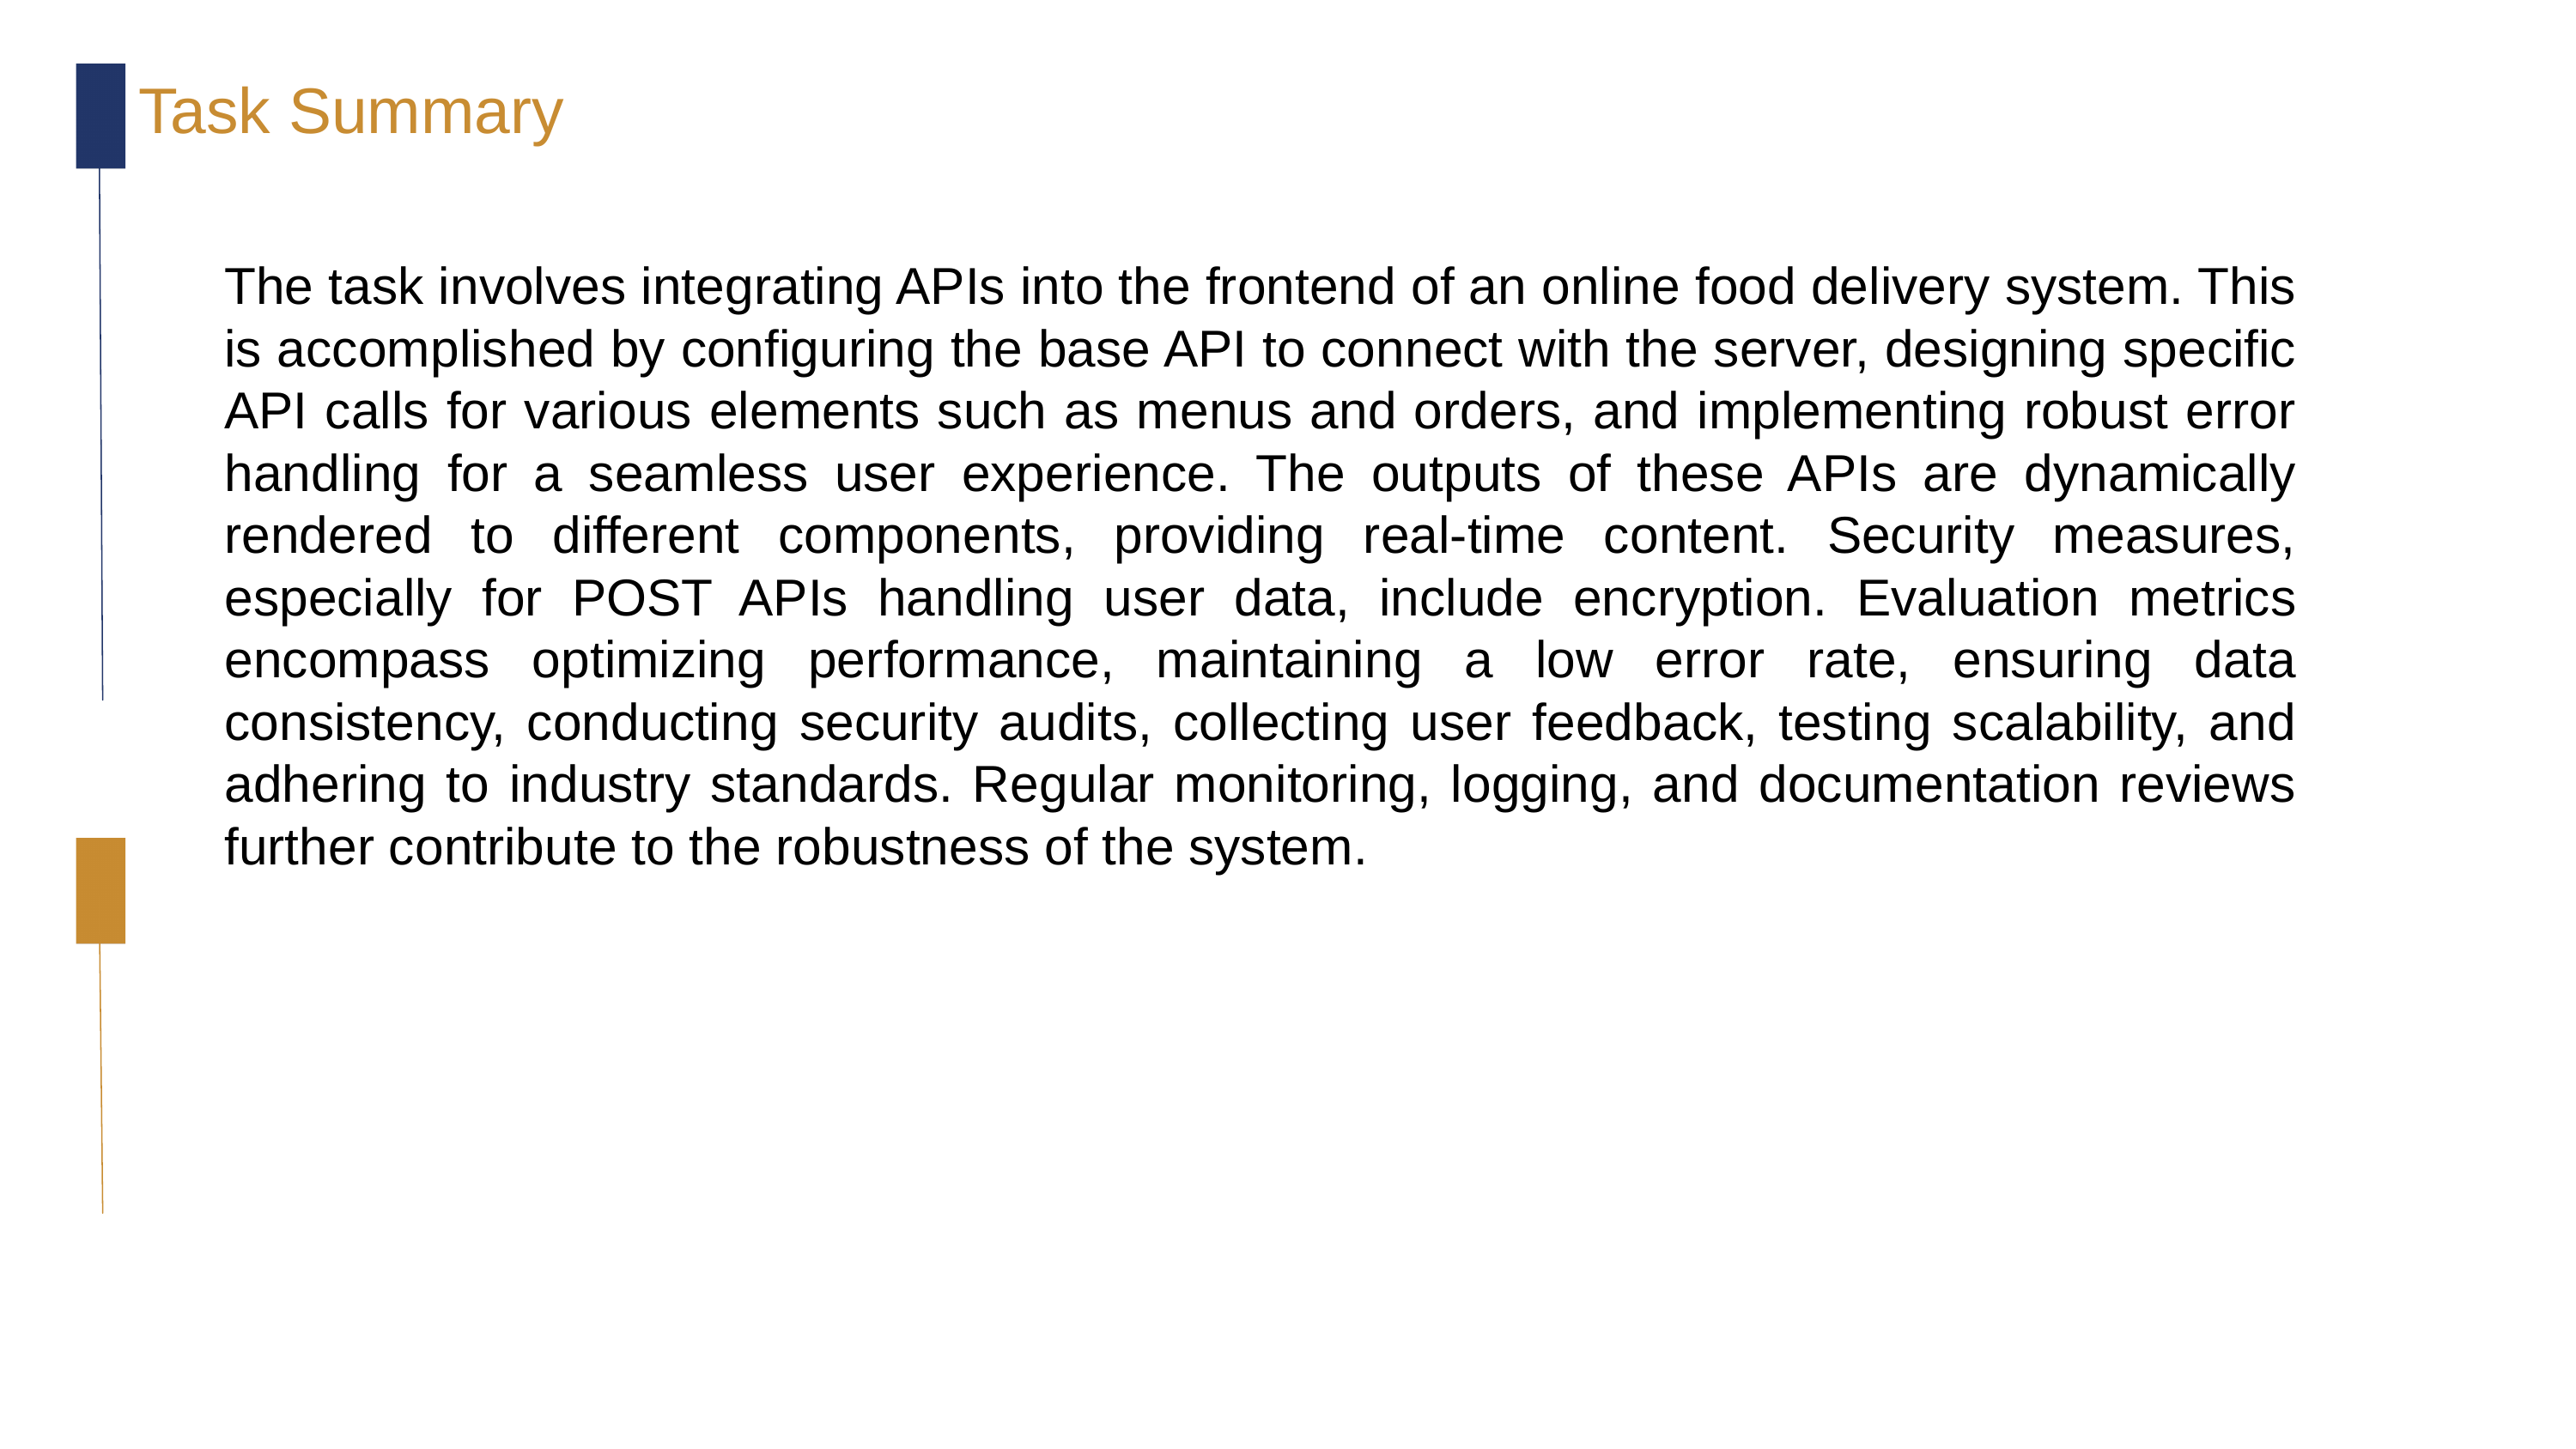

Task Summary
The task involves integrating APIs into the frontend of an online food delivery system. This is accomplished by configuring the base API to connect with the server, designing specific API calls for various elements such as menus and orders, and implementing robust error handling for a seamless user experience. The outputs of these APIs are dynamically rendered to different components, providing real-time content. Security measures, especially for POST APIs handling user data, include encryption. Evaluation metrics encompass optimizing performance, maintaining a low error rate, ensuring data consistency, conducting security audits, collecting user feedback, testing scalability, and adhering to industry standards. Regular monitoring, logging, and documentation reviews further contribute to the robustness of the system.